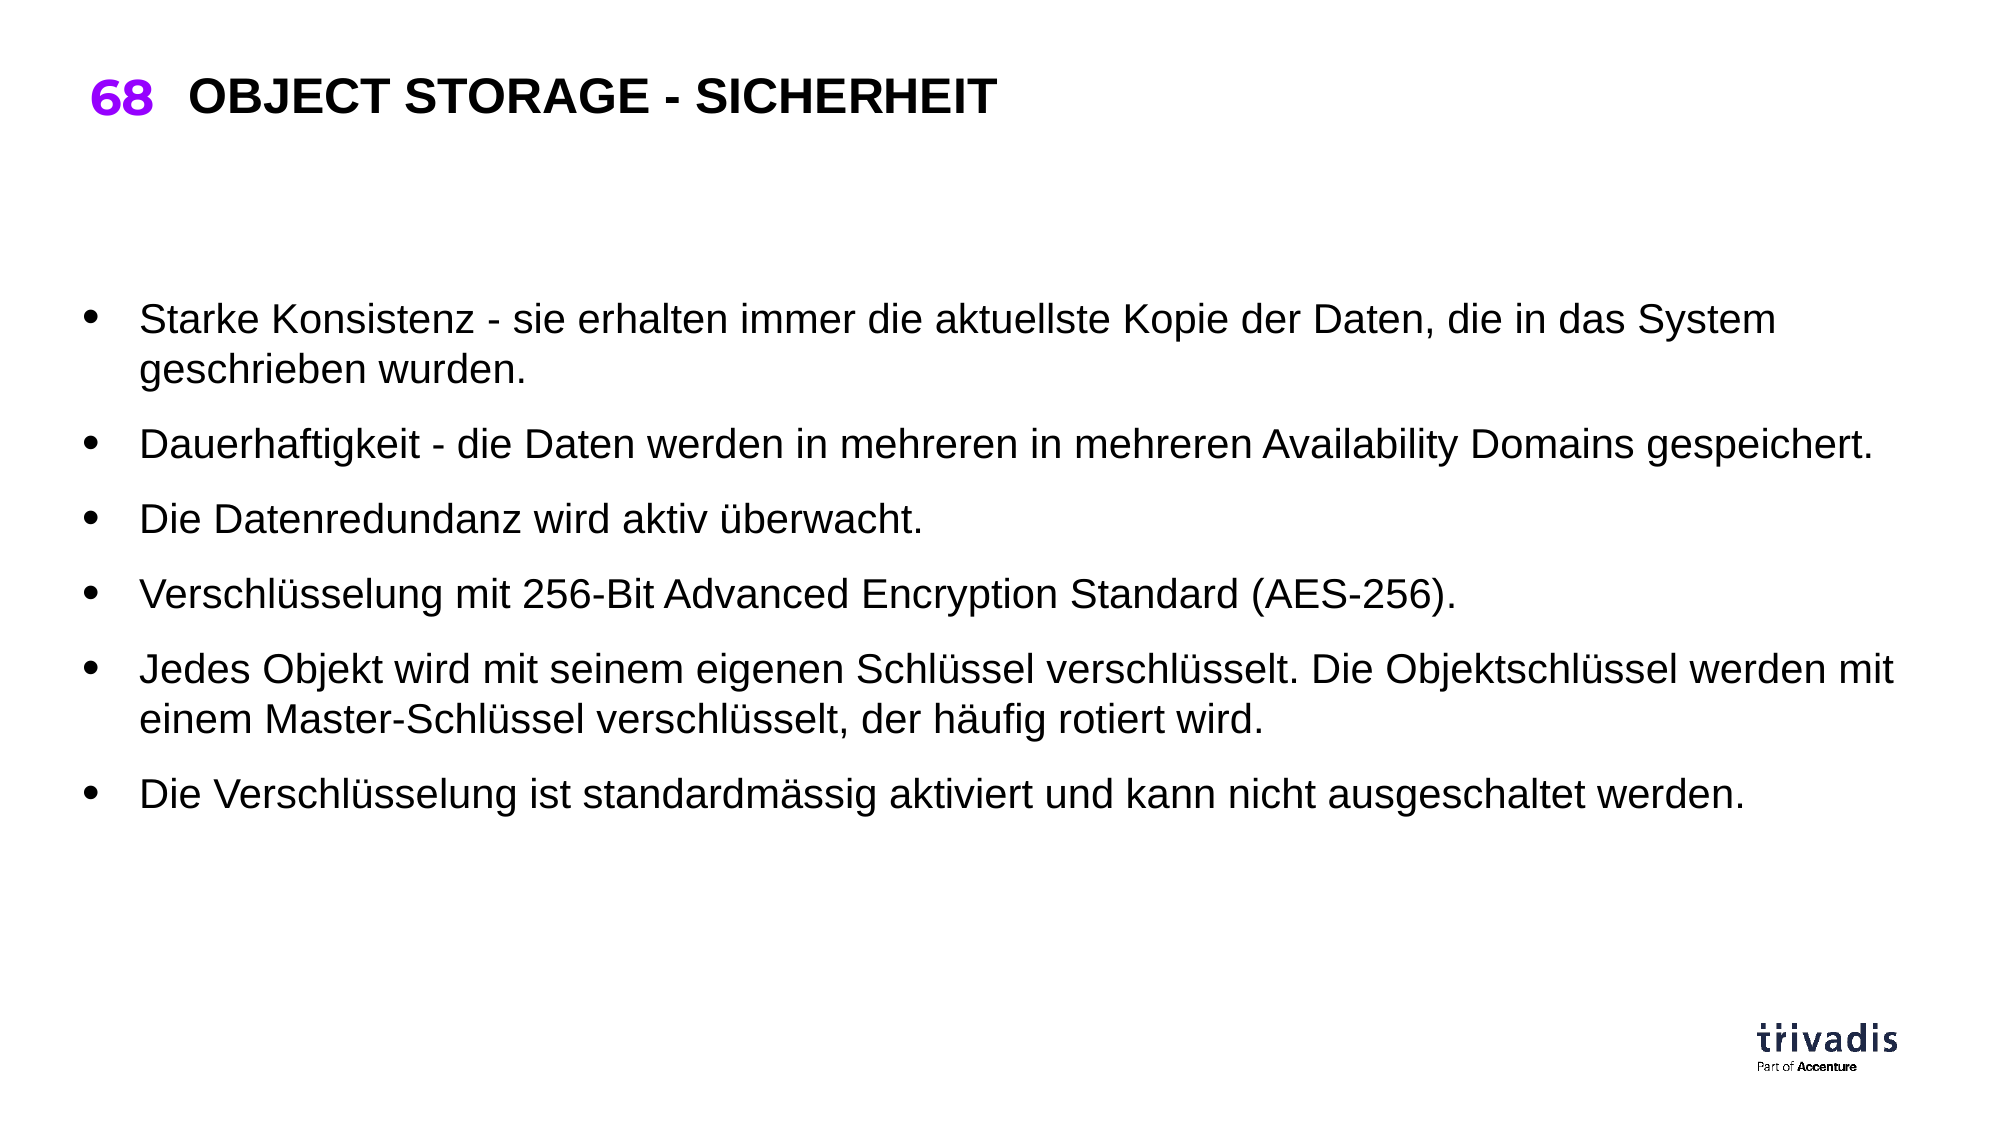

# Object storage - sicherheit
Starke Konsistenz - sie erhalten immer die aktuellste Kopie der Daten, die in das System geschrieben wurden.
Dauerhaftigkeit - die Daten werden in mehreren in mehreren Availability Domains gespeichert.
Die Datenredundanz wird aktiv überwacht.
Verschlüsselung mit 256-Bit Advanced Encryption Standard (AES-256).
Jedes Objekt wird mit seinem eigenen Schlüssel verschlüsselt. Die Objektschlüssel werden mit einem Master-Schlüssel verschlüsselt, der häufig rotiert wird.
Die Verschlüsselung ist standardmässig aktiviert und kann nicht ausgeschaltet werden.